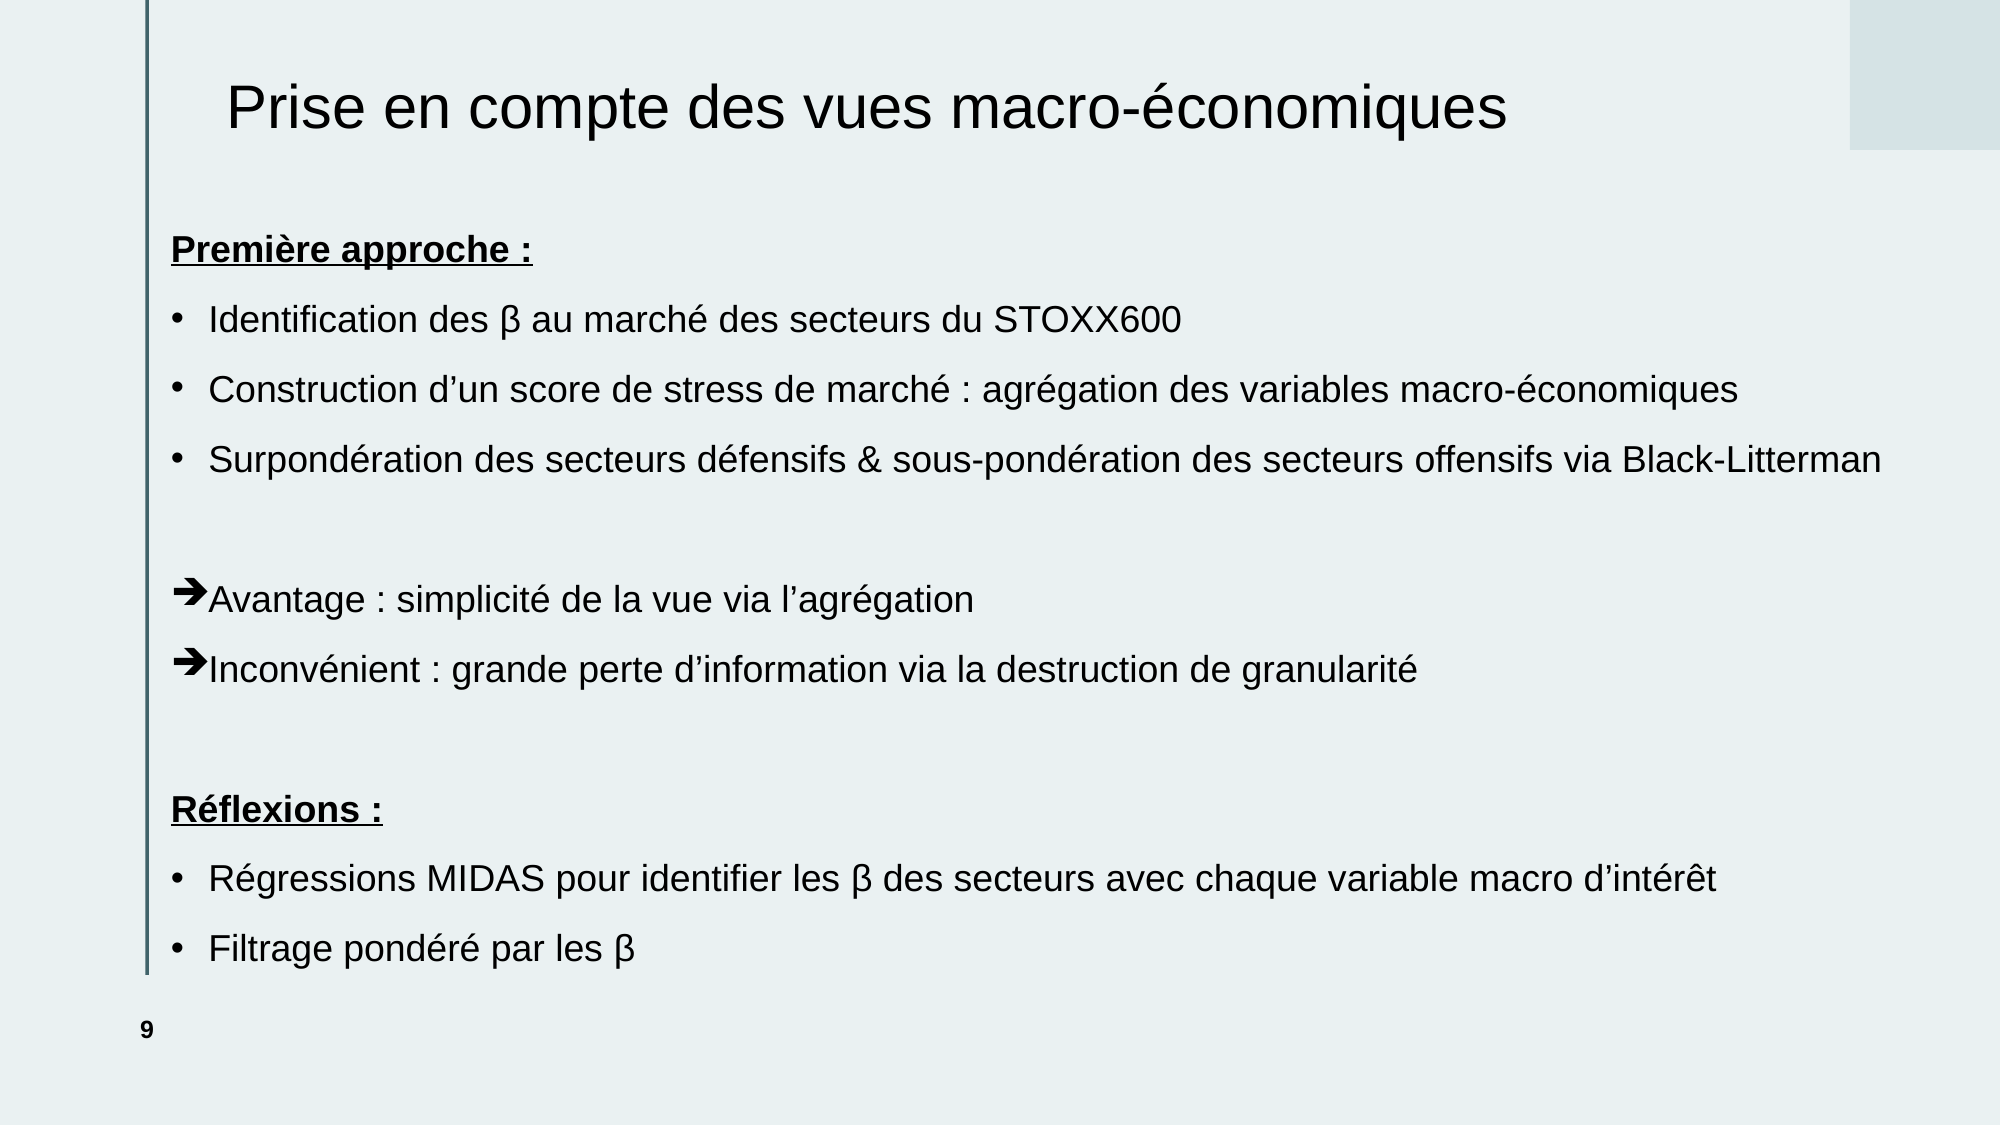

# Prise en compte des vues macro-économiques
Première approche :
Identification des β au marché des secteurs du STOXX600
Construction d’un score de stress de marché : agrégation des variables macro-économiques
Surpondération des secteurs défensifs & sous-pondération des secteurs offensifs via Black-Litterman

Avantage : simplicité de la vue via l’agrégation
Inconvénient : grande perte d’information via la destruction de granularité

Réflexions :
Régressions MIDAS pour identifier les β des secteurs avec chaque variable macro d’intérêt
Filtrage pondéré par les β
9